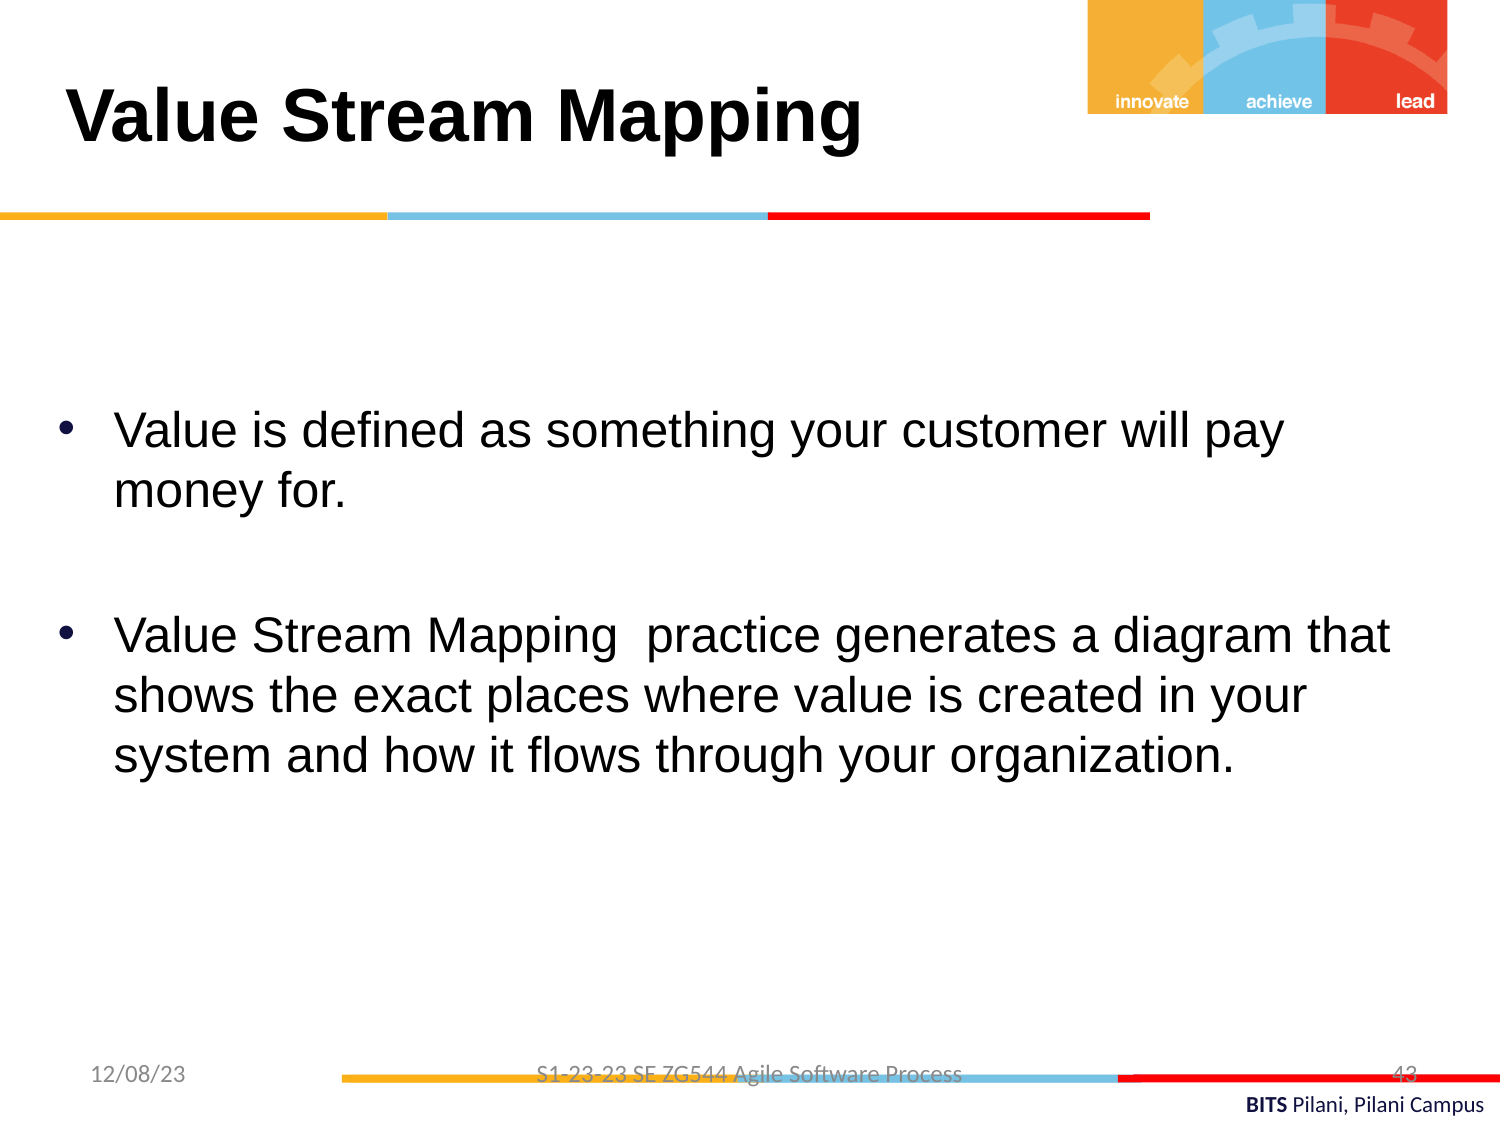

Value Stream Mapping

Value is defined as something your customer will pay money for.

Value Stream Mapping  practice generates a diagram that shows the exact places where value is created in your system and how it flows through your organization.
12/08/23
S1-23-23 SE ZG544 Agile Software Process
43